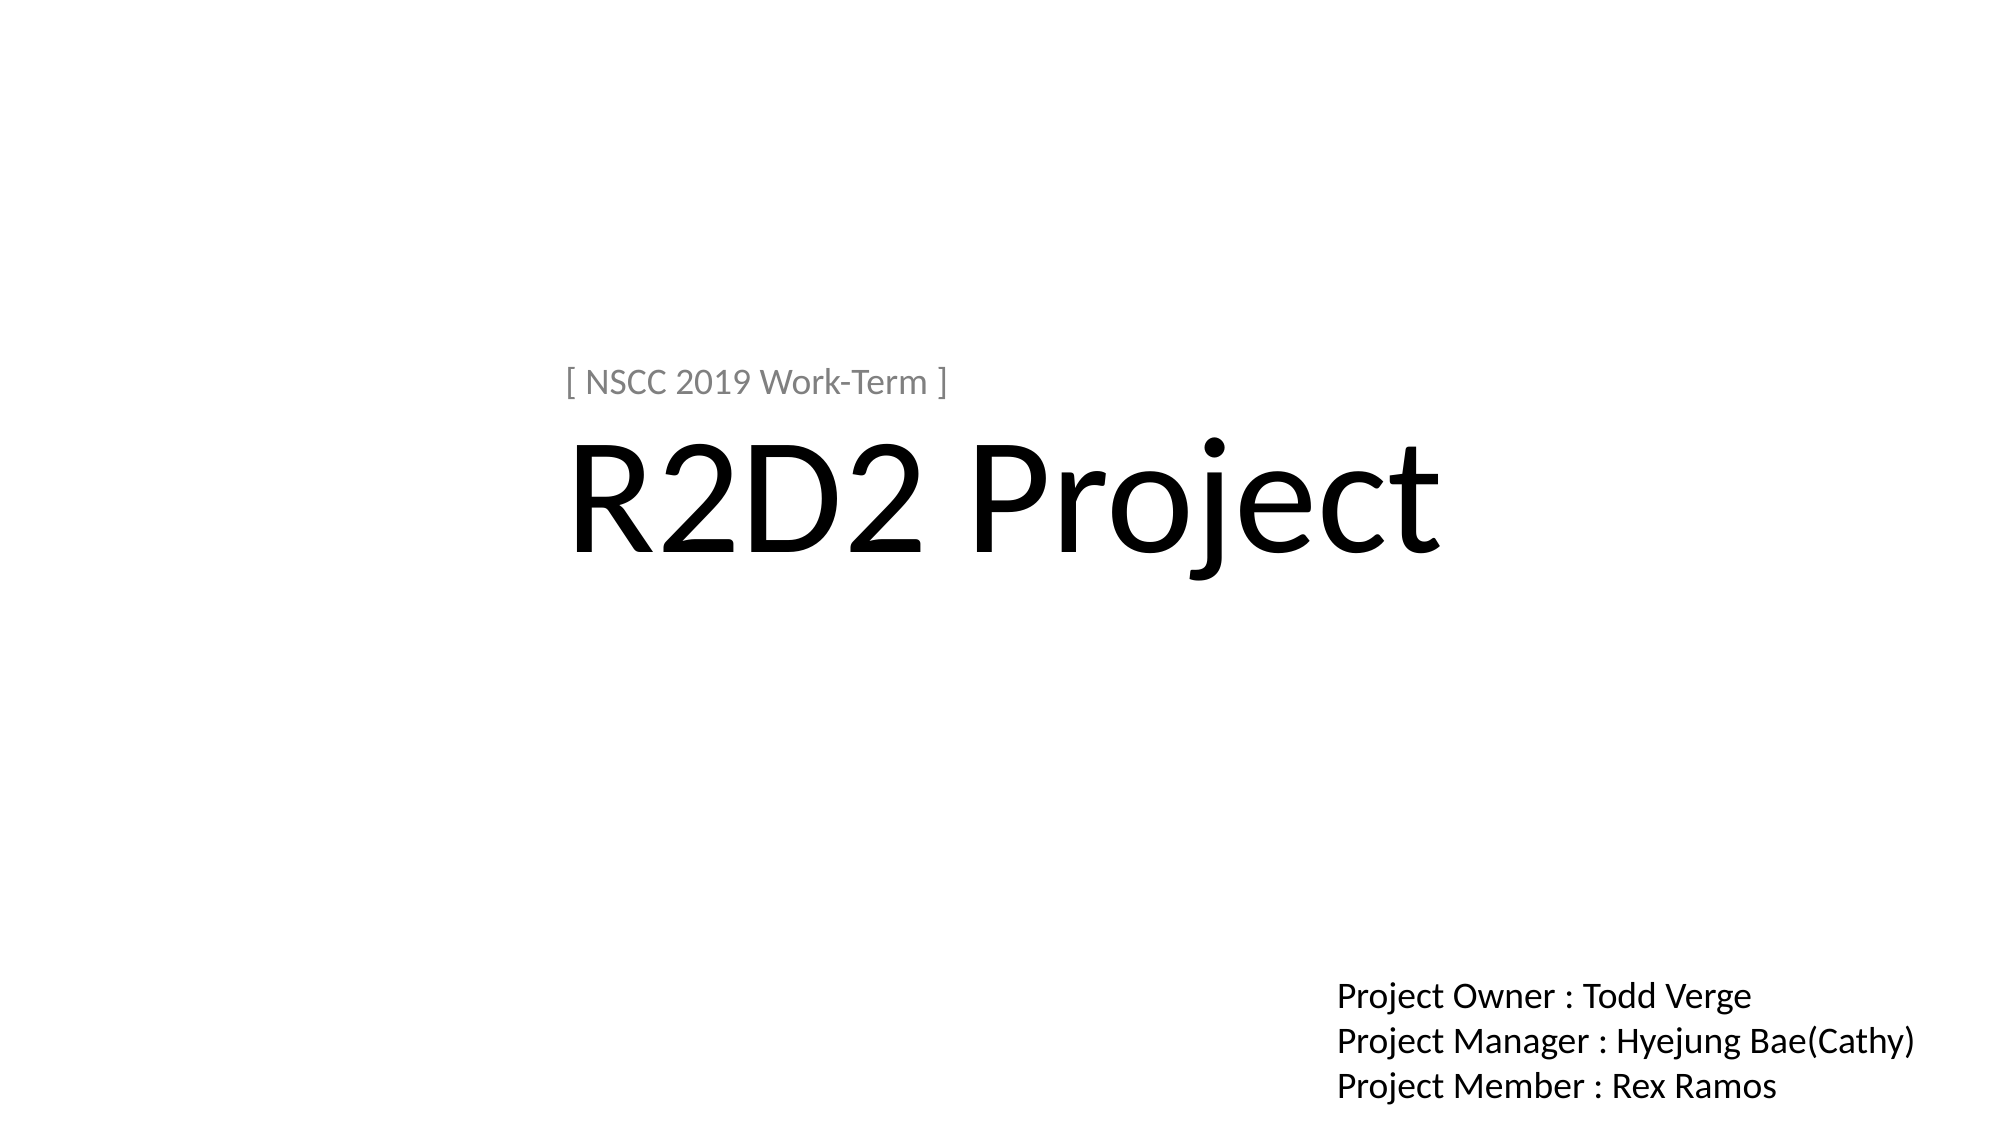

[ NSCC 2019 Work-Term ]
R2D2 Project
Project Owner : Todd Verge
Project Manager : Hyejung Bae(Cathy)
Project Member : Rex Ramos